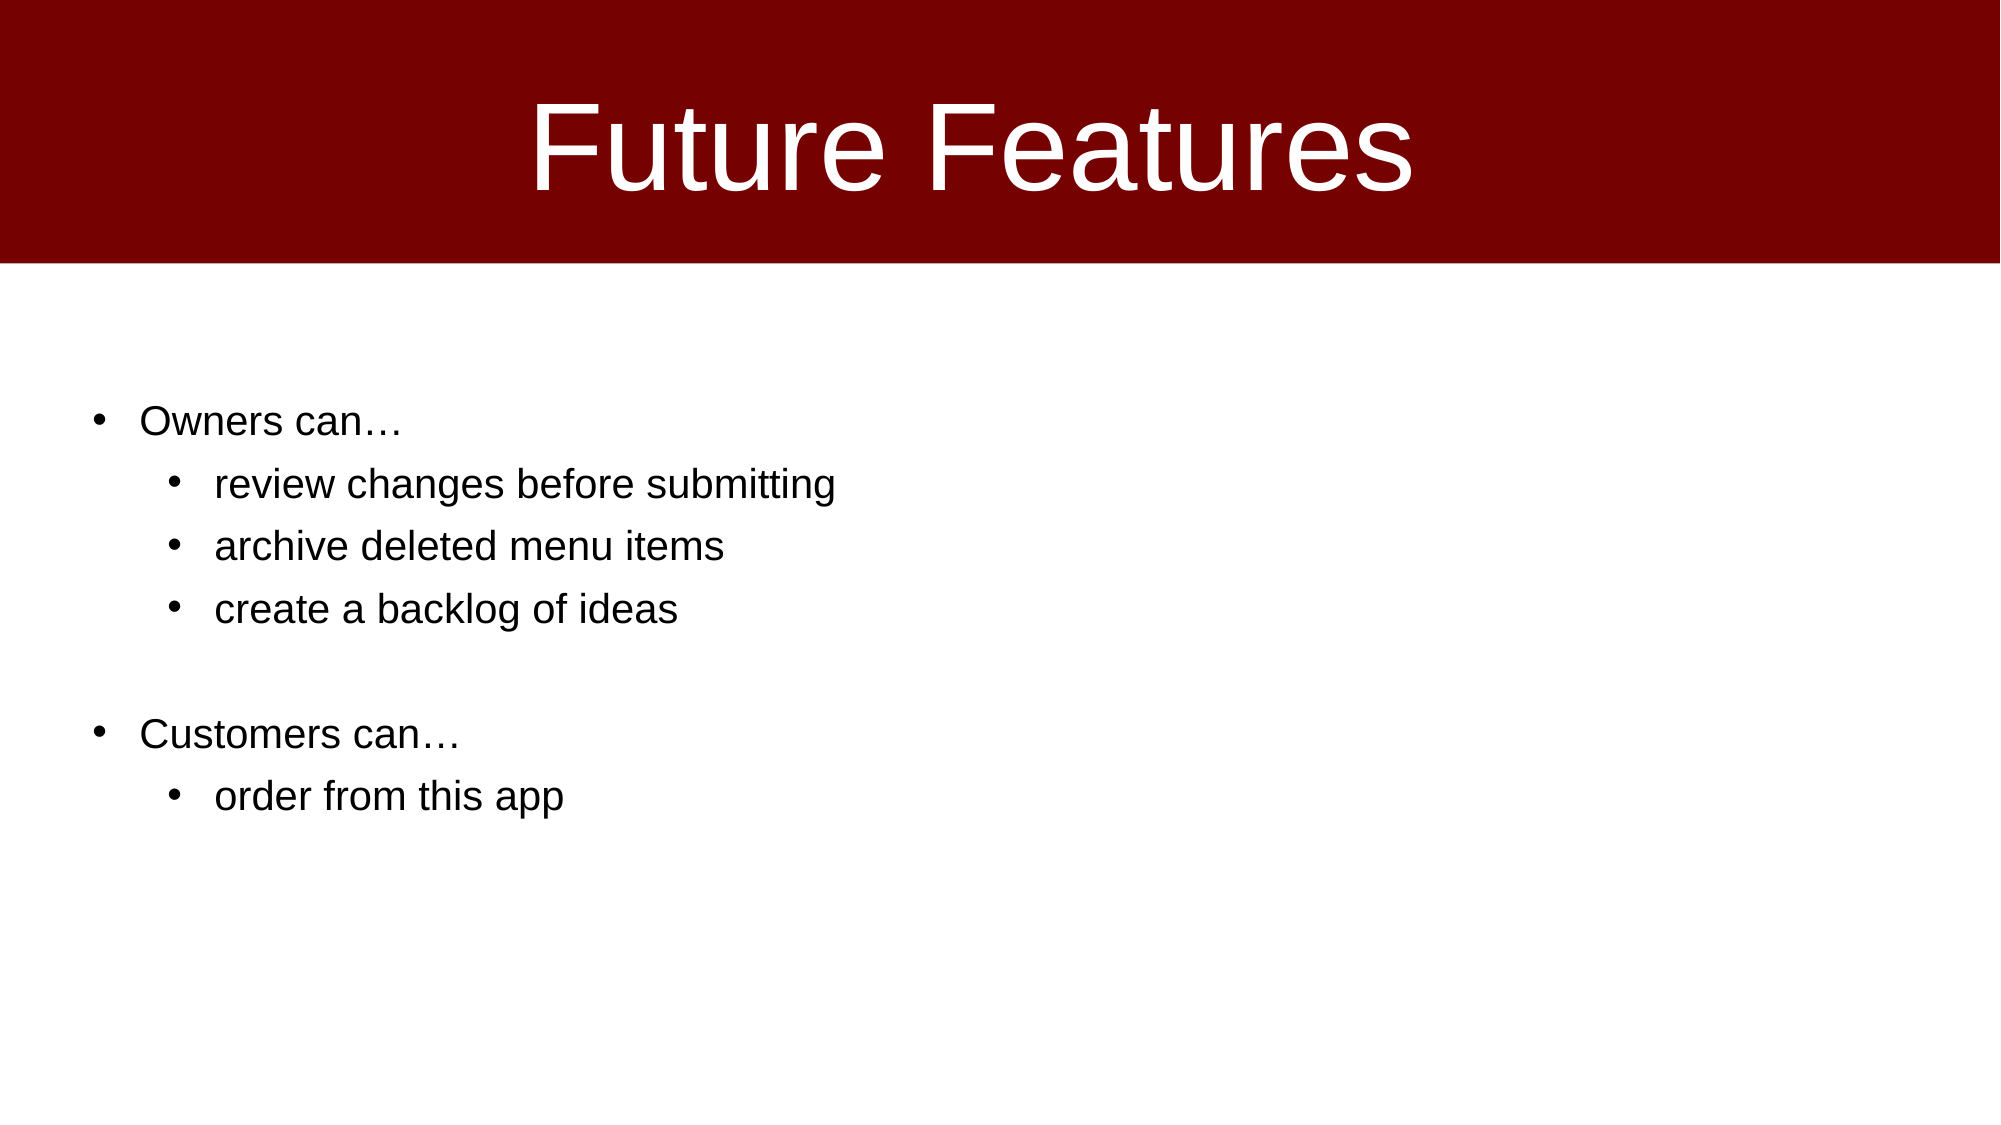

# Future Features
Owners can…
review changes before submitting
archive deleted menu items
create a backlog of ideas

Customers can…
order from this app